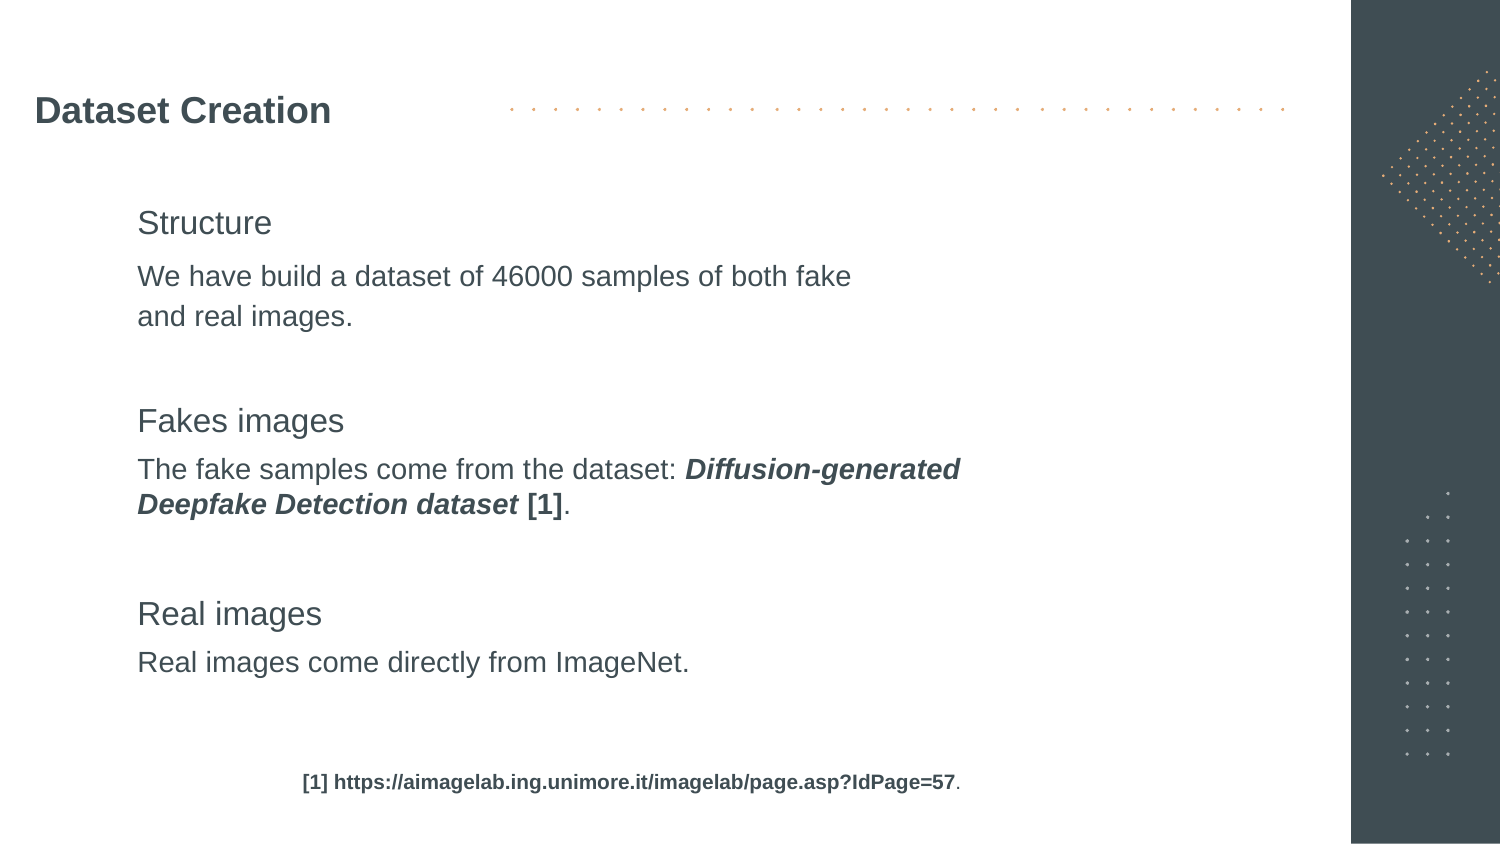

# Dataset Creation

Structure
We have build a dataset of 46000 samples of both fake and real images.
Fakes images
The fake samples come from the dataset: Diffusion-generated Deepfake Detection dataset [1].
Real images
Real images come directly from ImageNet.
[1] https://aimagelab.ing.unimore.it/imagelab/page.asp?IdPage=57.